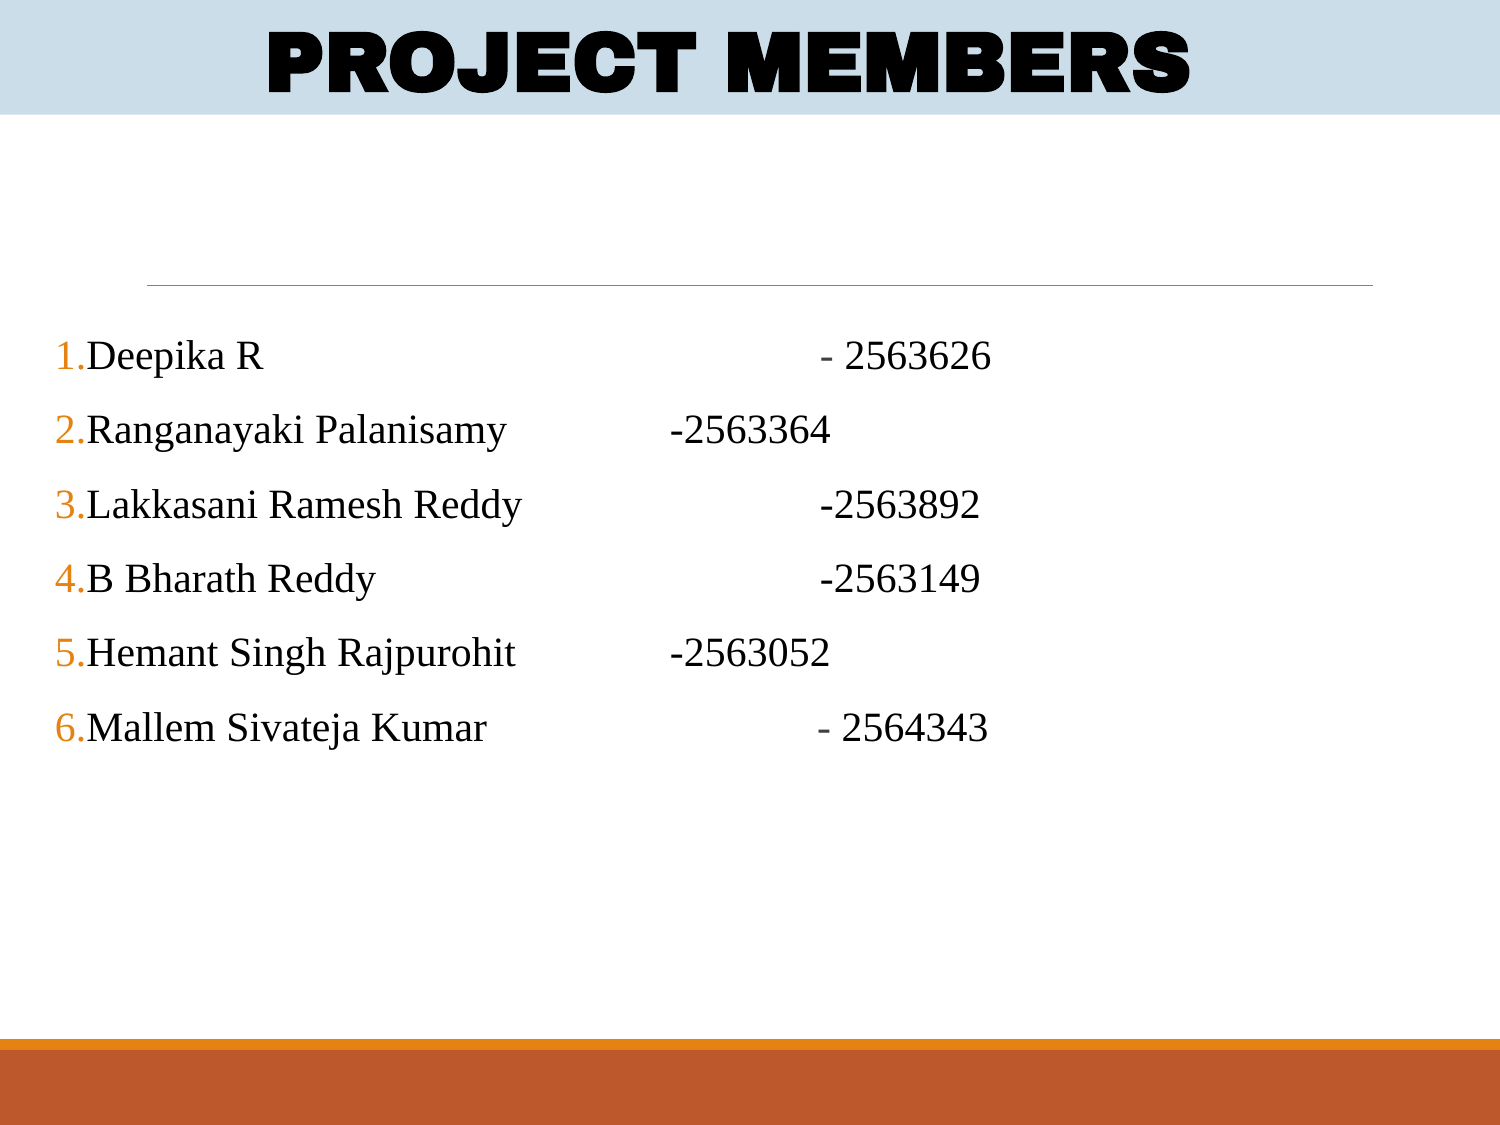

PROJECT MEMBERS
Deepika R				- 2563626
Ranganayaki Palanisamy		-2563364
Lakkasani Ramesh Reddy		-2563892
B Bharath Reddy			-2563149
Hemant Singh Rajpurohit		-2563052
Mallem Sivateja Kumar		              - 2564343